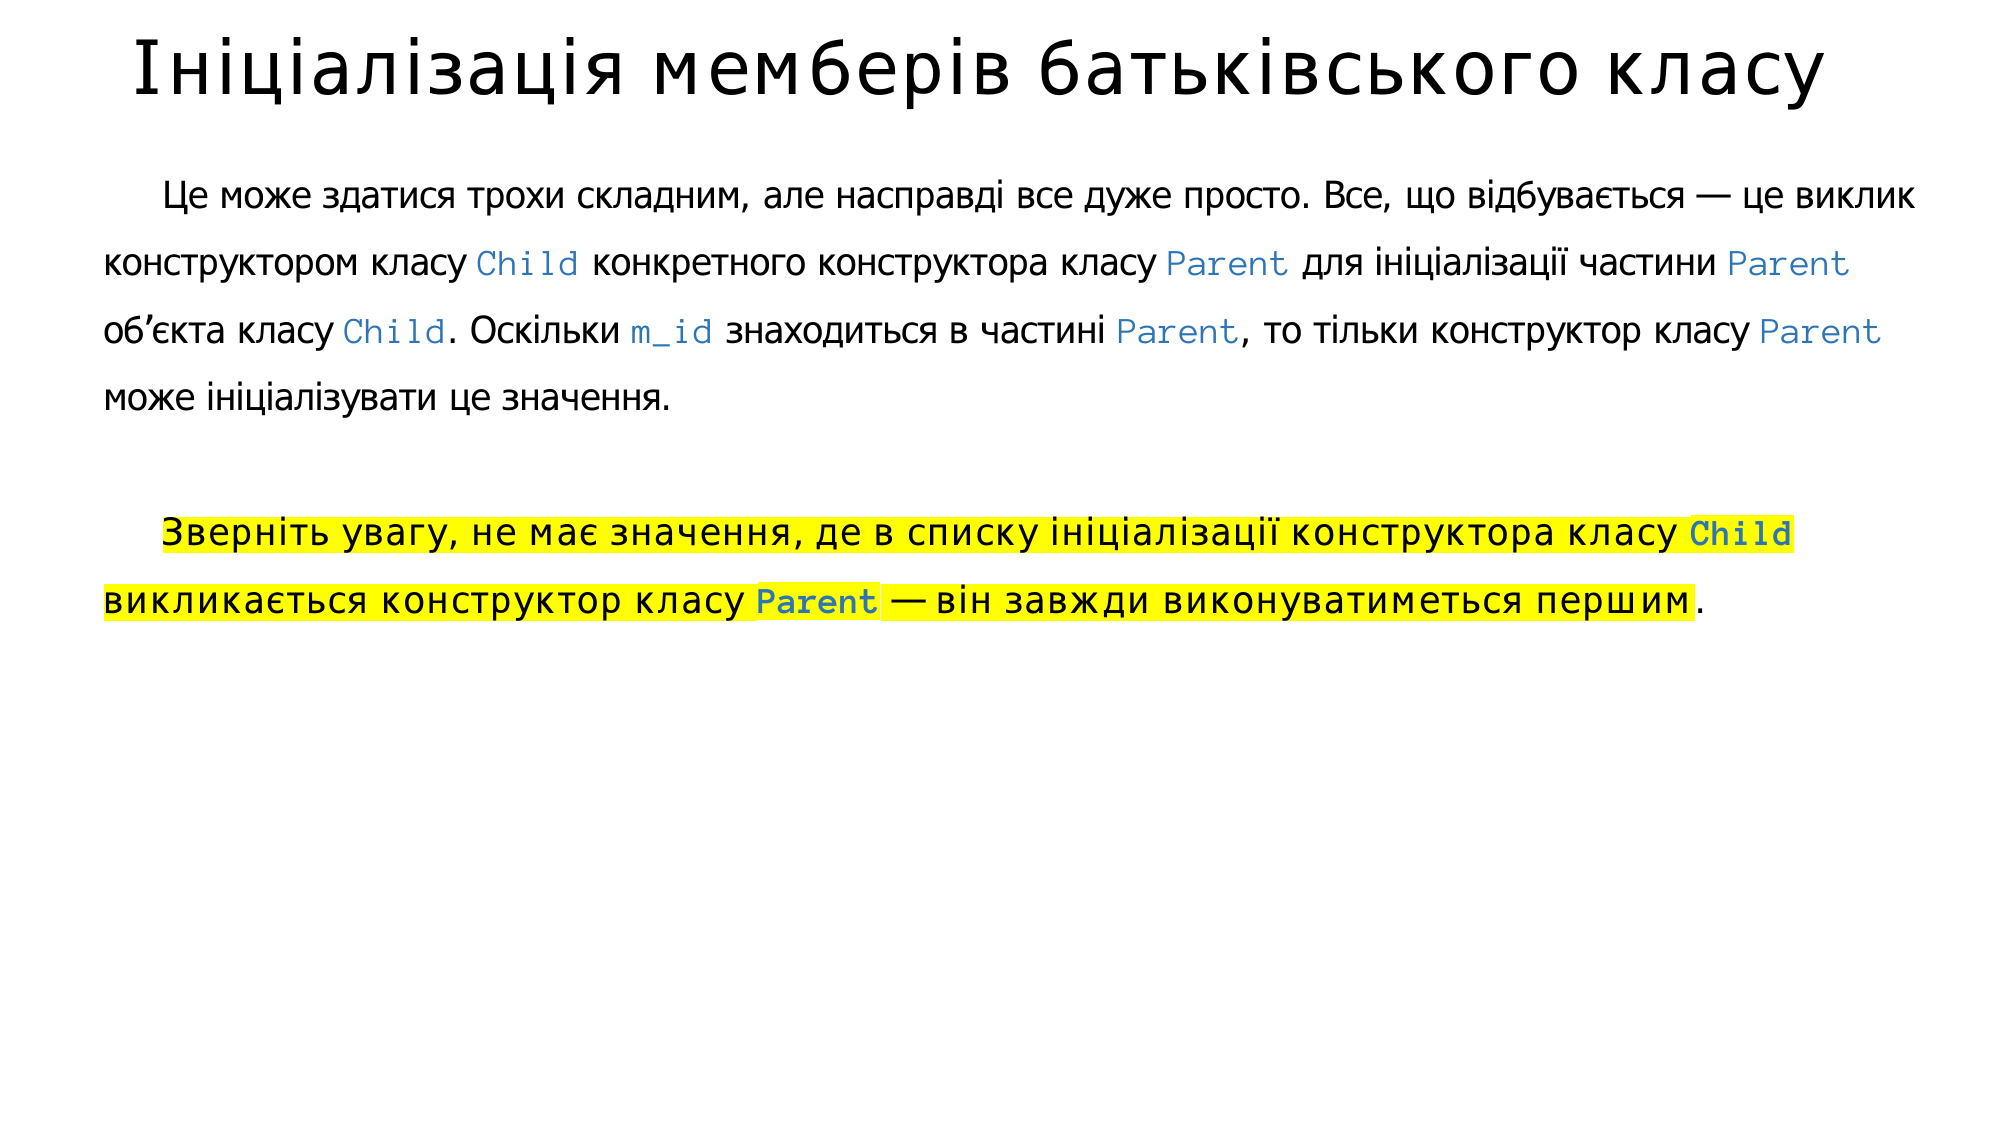

# Ініціалізація мемберів батьківського класу
Це може здатися трохи складним, але насправді все дуже просто. Все, що відбувається — це виклик конструктором класу Child конкретного конструктора класу Parent для ініціалізації частини Parent об’єкта класу Child. Оскільки m_id знаходиться в частині Parent, то тільки конструктор класу Parent може ініціалізувати це значення.

Зверніть увагу, не має значення, де в списку ініціалізації конструктора класу Child викликається конструктор класу Parent — він завжди виконуватиметься першим.